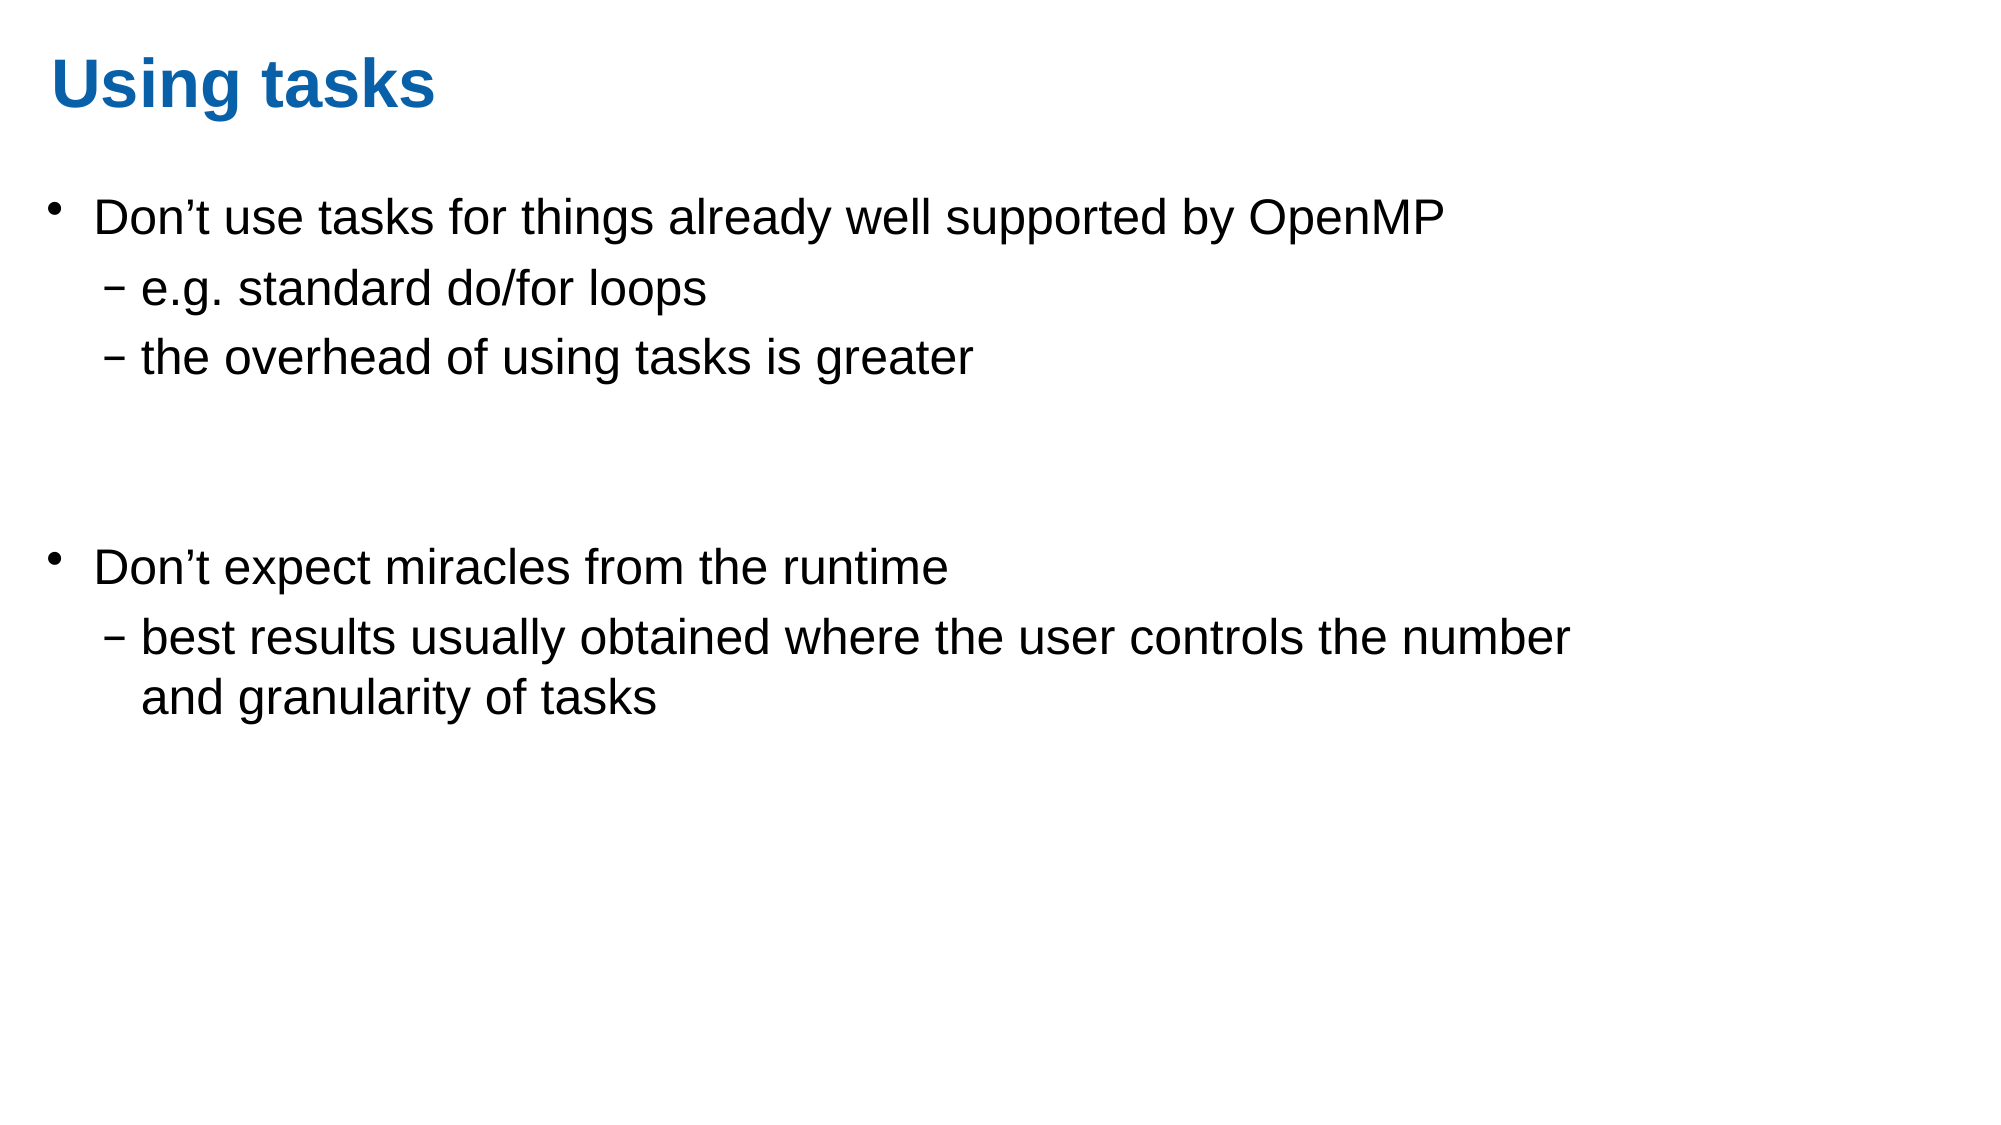

Using tasks
Don’t use tasks for things already well supported by OpenMP
e.g. standard do/for loops
the overhead of using tasks is greater

Don’t expect miracles from the runtime
best results usually obtained where the user controls the number and granularity of tasks

98